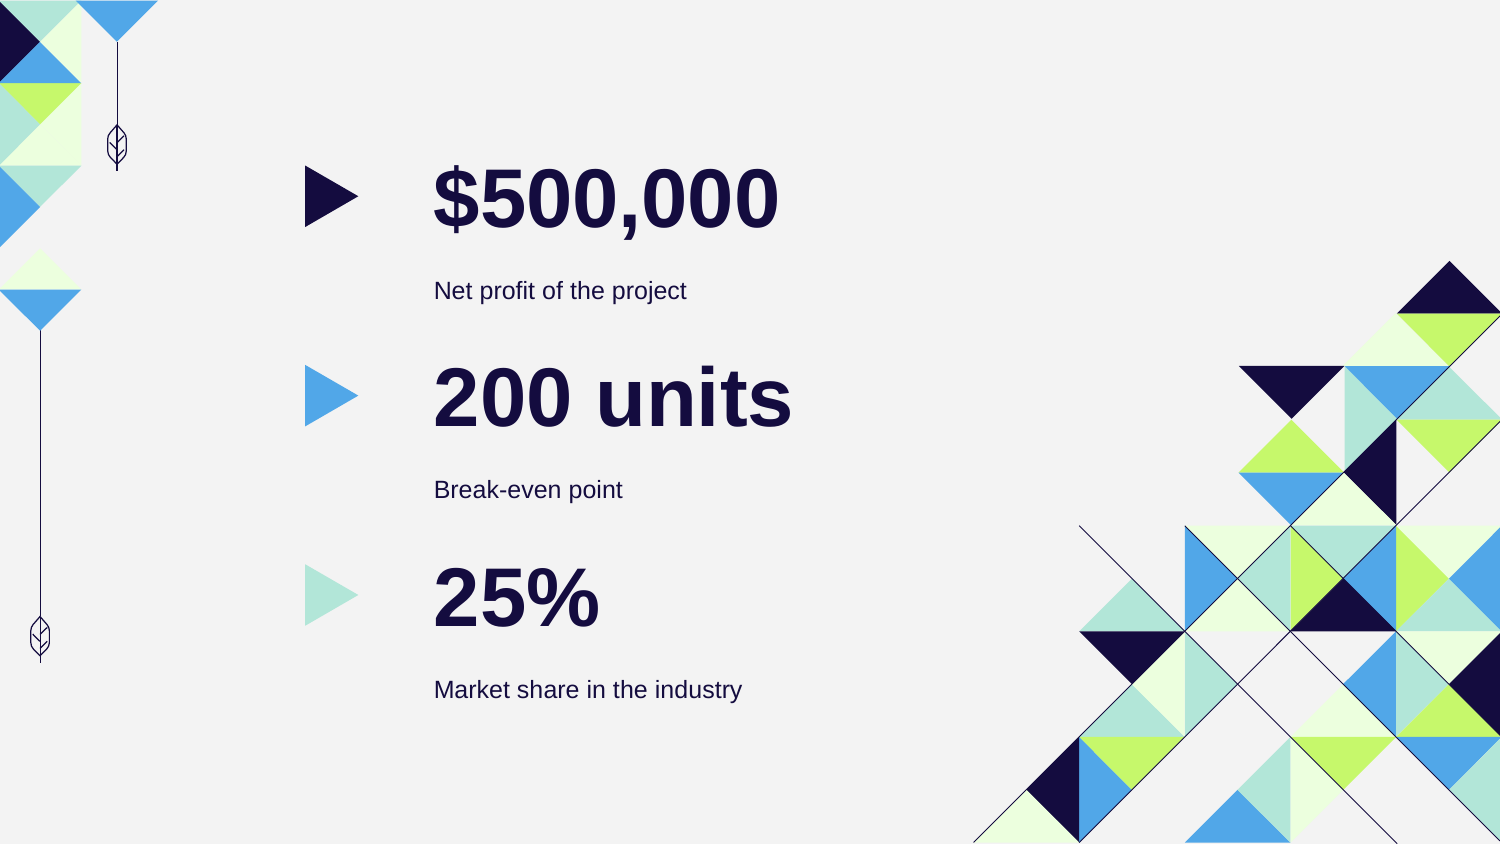

$500,000

Net profit of the project

# 200 units

Break-even point
25%

Market share in the industry